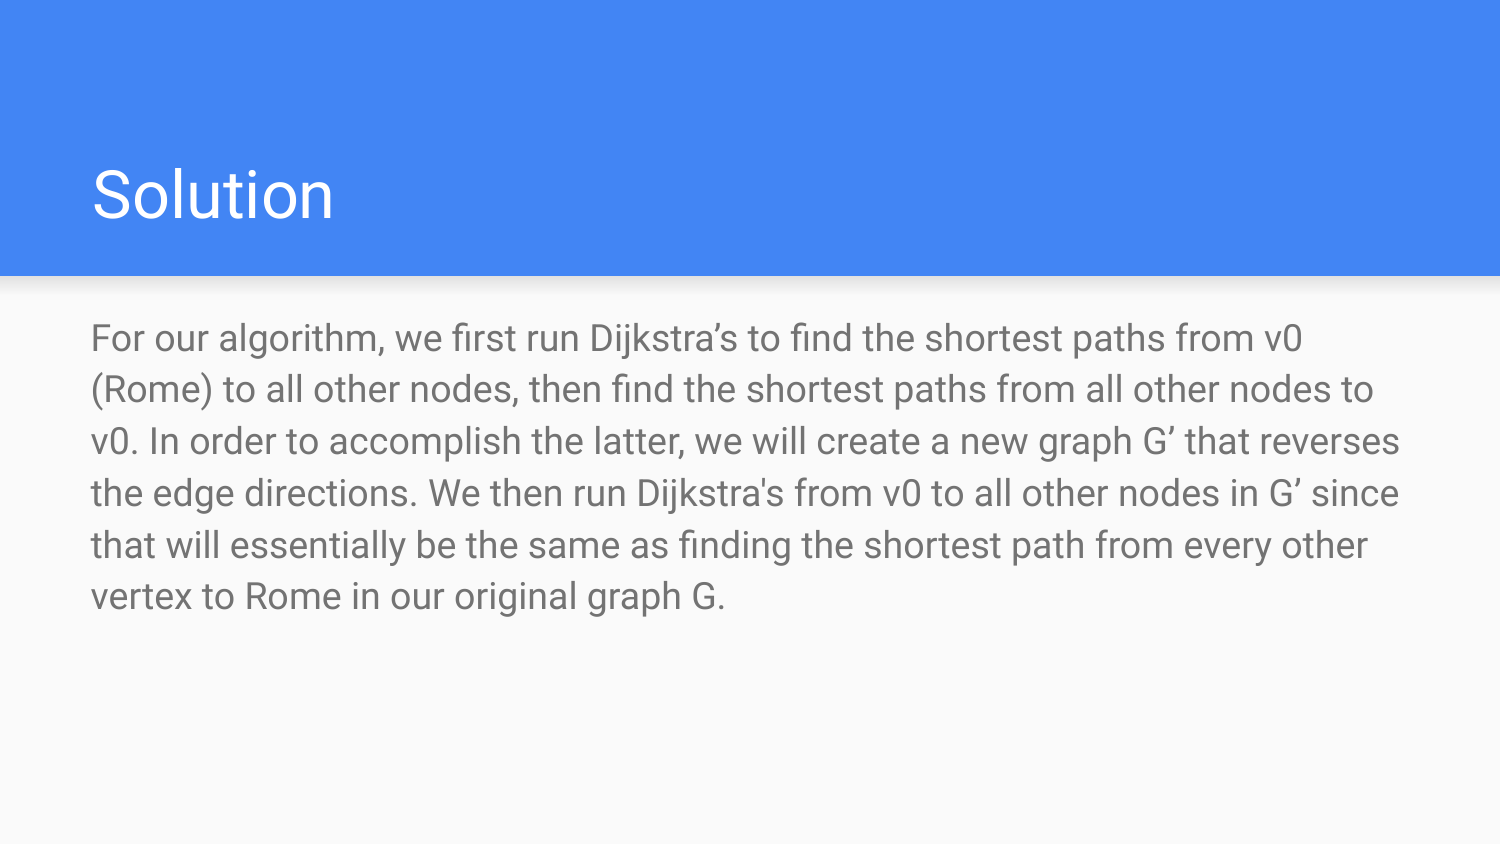

# Solution
For our algorithm, we first run Dijkstra’s to find the shortest paths from v0 (Rome) to all other nodes, then find the shortest paths from all other nodes to v0. In order to accomplish the latter, we will create a new graph G’ that reverses the edge directions. We then run Dijkstra's from v0 to all other nodes in G’ since that will essentially be the same as finding the shortest path from every other vertex to Rome in our original graph G.